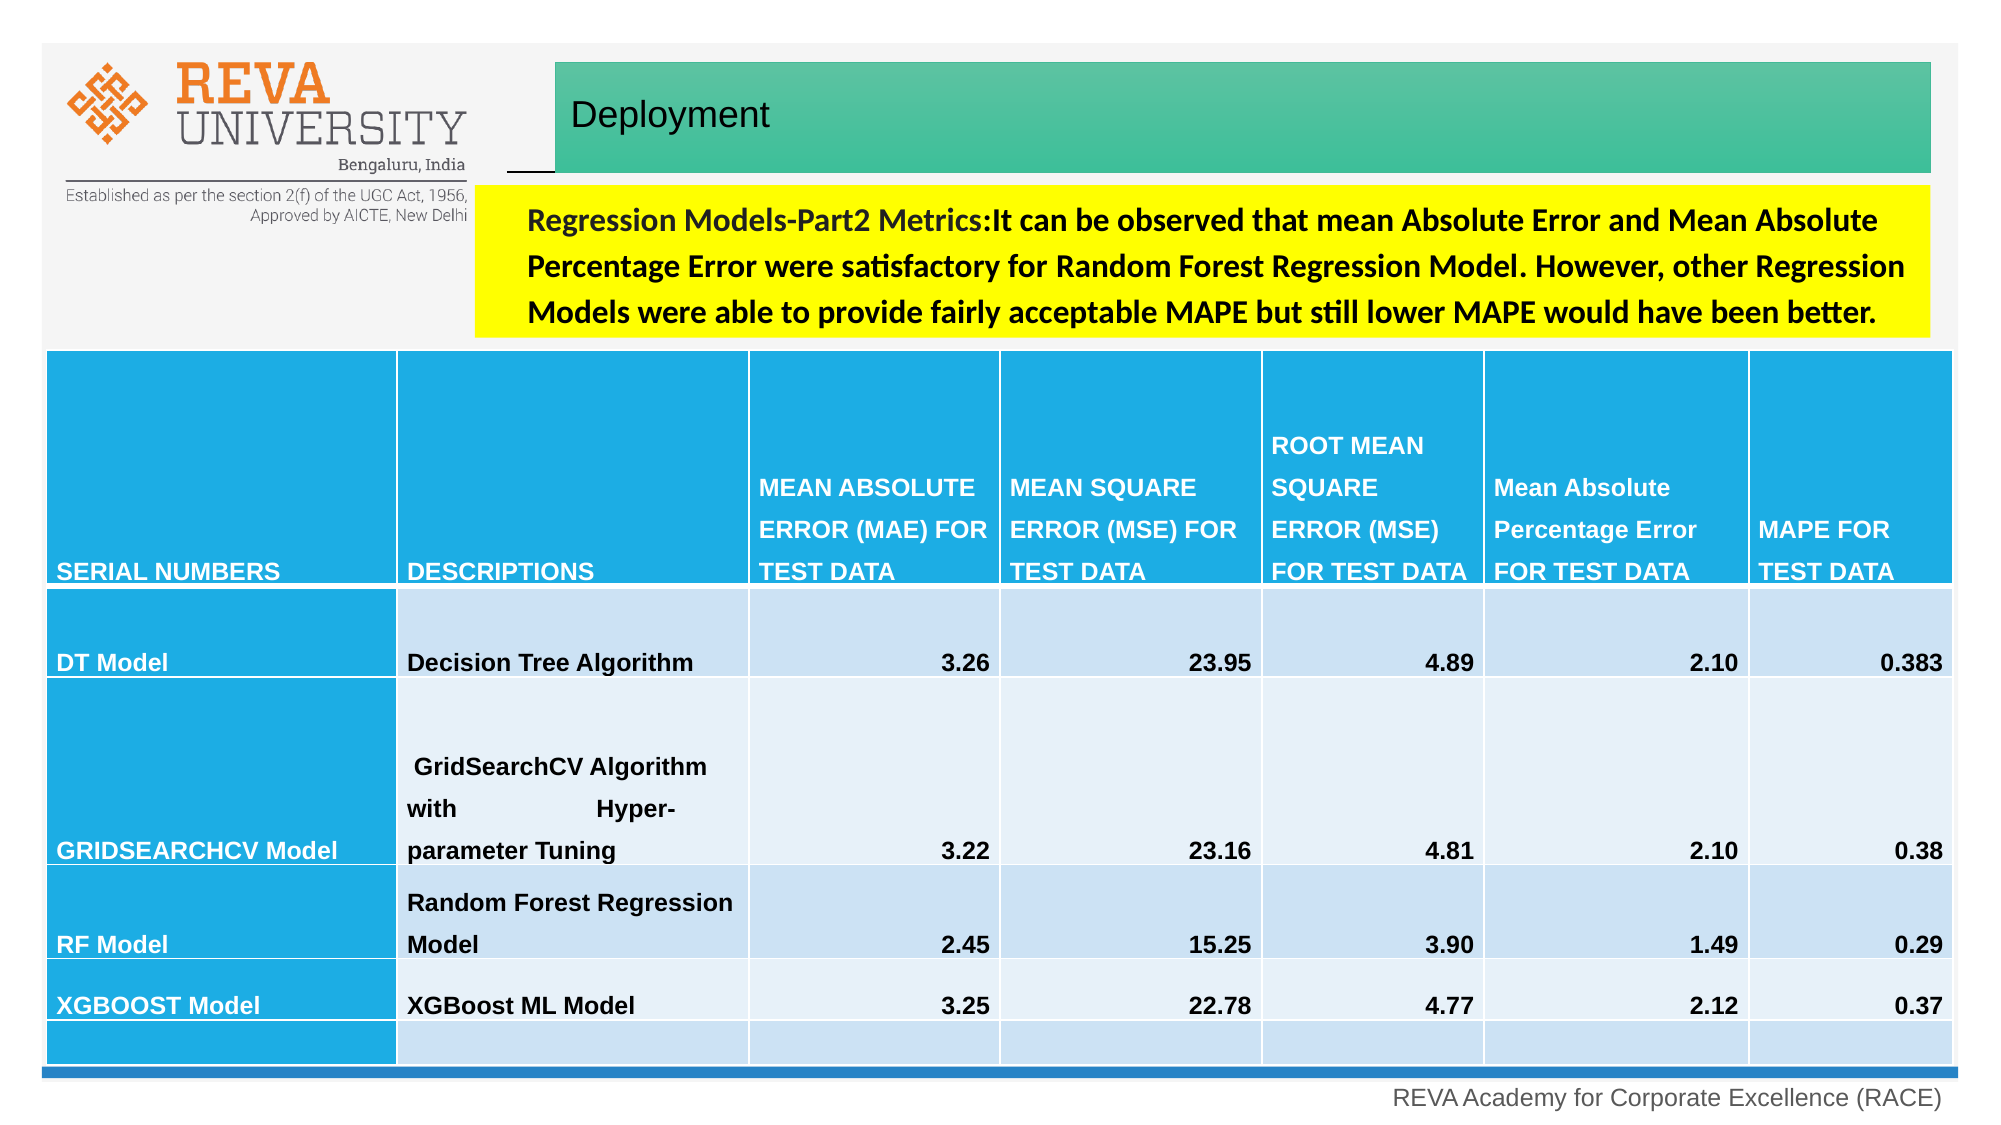

# Deployment
Regression Models-Part2 Metrics:It can be observed that mean Absolute Error and Mean Absolute Percentage Error were satisfactory for Random Forest Regression Model. However, other Regression Models were able to provide fairly acceptable MAPE but still lower MAPE would have been better.
| SERIAL NUMBERS | DESCRIPTIONS | MEAN ABSOLUTE ERROR (MAE) FOR TEST DATA | MEAN SQUARE ERROR (MSE) FOR TEST DATA | ROOT MEAN SQUARE ERROR (MSE) FOR TEST DATA | Mean Absolute Percentage Error FOR TEST DATA | MAPE FOR TEST DATA |
| --- | --- | --- | --- | --- | --- | --- |
| DT Model | Decision Tree Algorithm | 3.26 | 23.95 | 4.89 | 2.10 | 0.383 |
| GRIDSEARCHCV Model | GridSearchCV Algorithm with Hyper-parameter Tuning | 3.22 | 23.16 | 4.81 | 2.10 | 0.38 |
| RF Model | Random Forest Regression Model | 2.45 | 15.25 | 3.90 | 1.49 | 0.29 |
| XGBOOST Model | XGBoost ML Model | 3.25 | 22.78 | 4.77 | 2.12 | 0.37 |
|  |  |  |  |  |  |  |